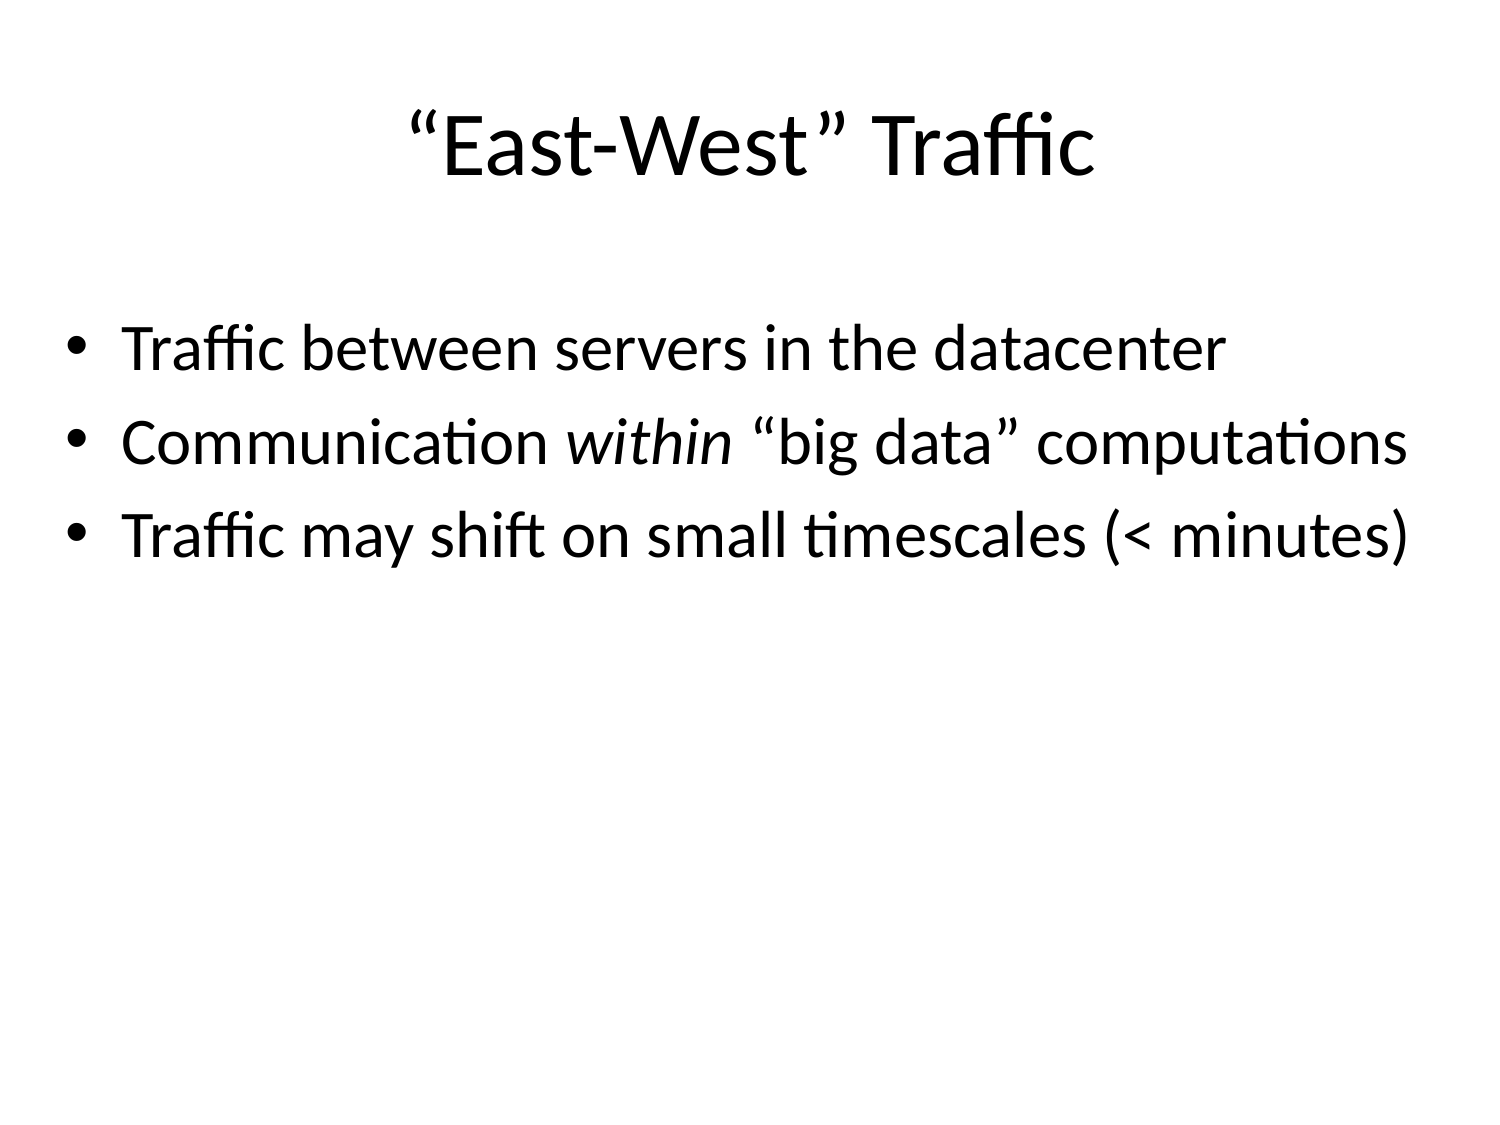

# “East-West” Traffic
Traffic between servers in the datacenter
Communication within “big data” computations
Traffic may shift on small timescales (< minutes)